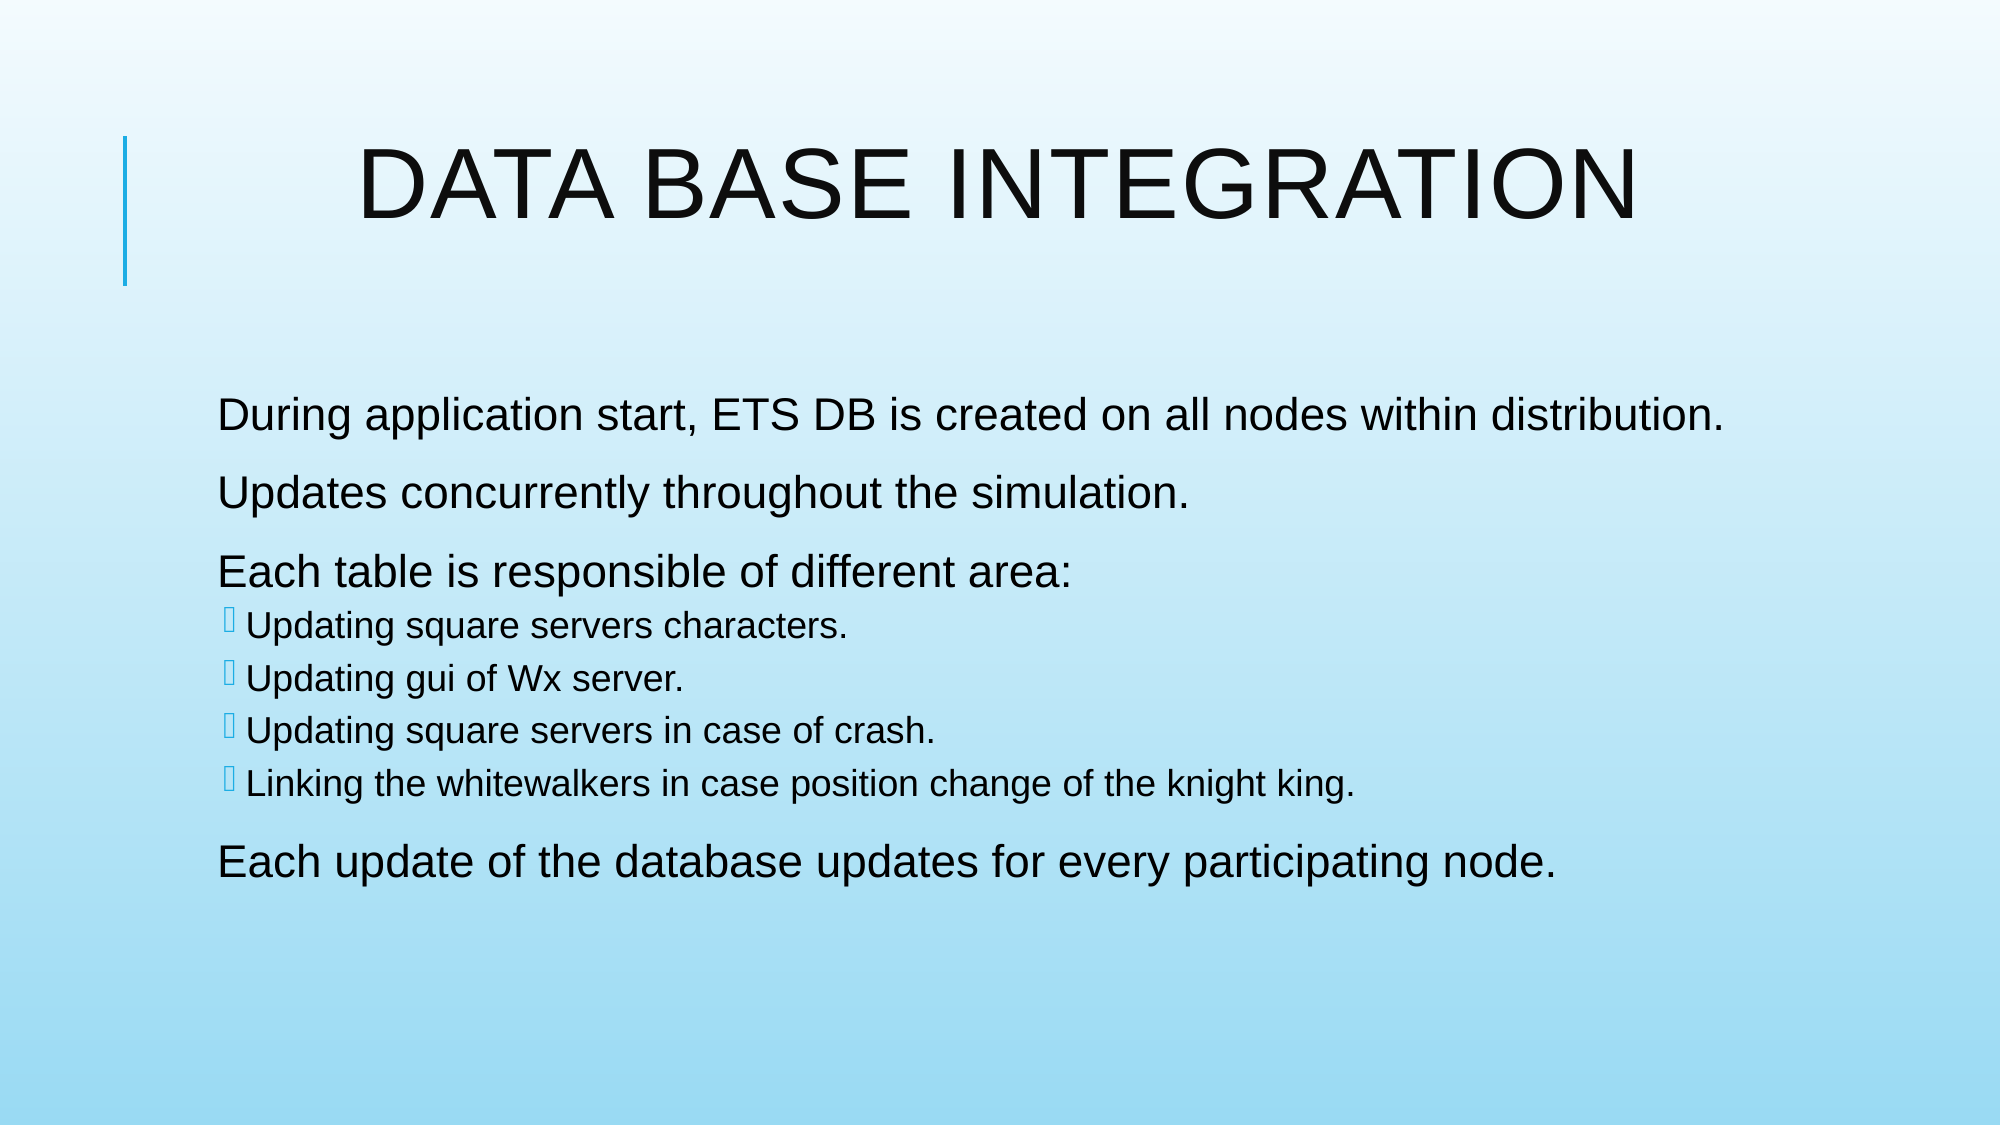

Data Base Integration
During application start, ETS DB is created on all nodes within distribution.
Updates concurrently throughout the simulation.
Each table is responsible of different area:
Updating square servers characters.
Updating gui of Wx server.
Updating square servers in case of crash.
Linking the whitewalkers in case position change of the knight king.
Each update of the database updates for every participating node.